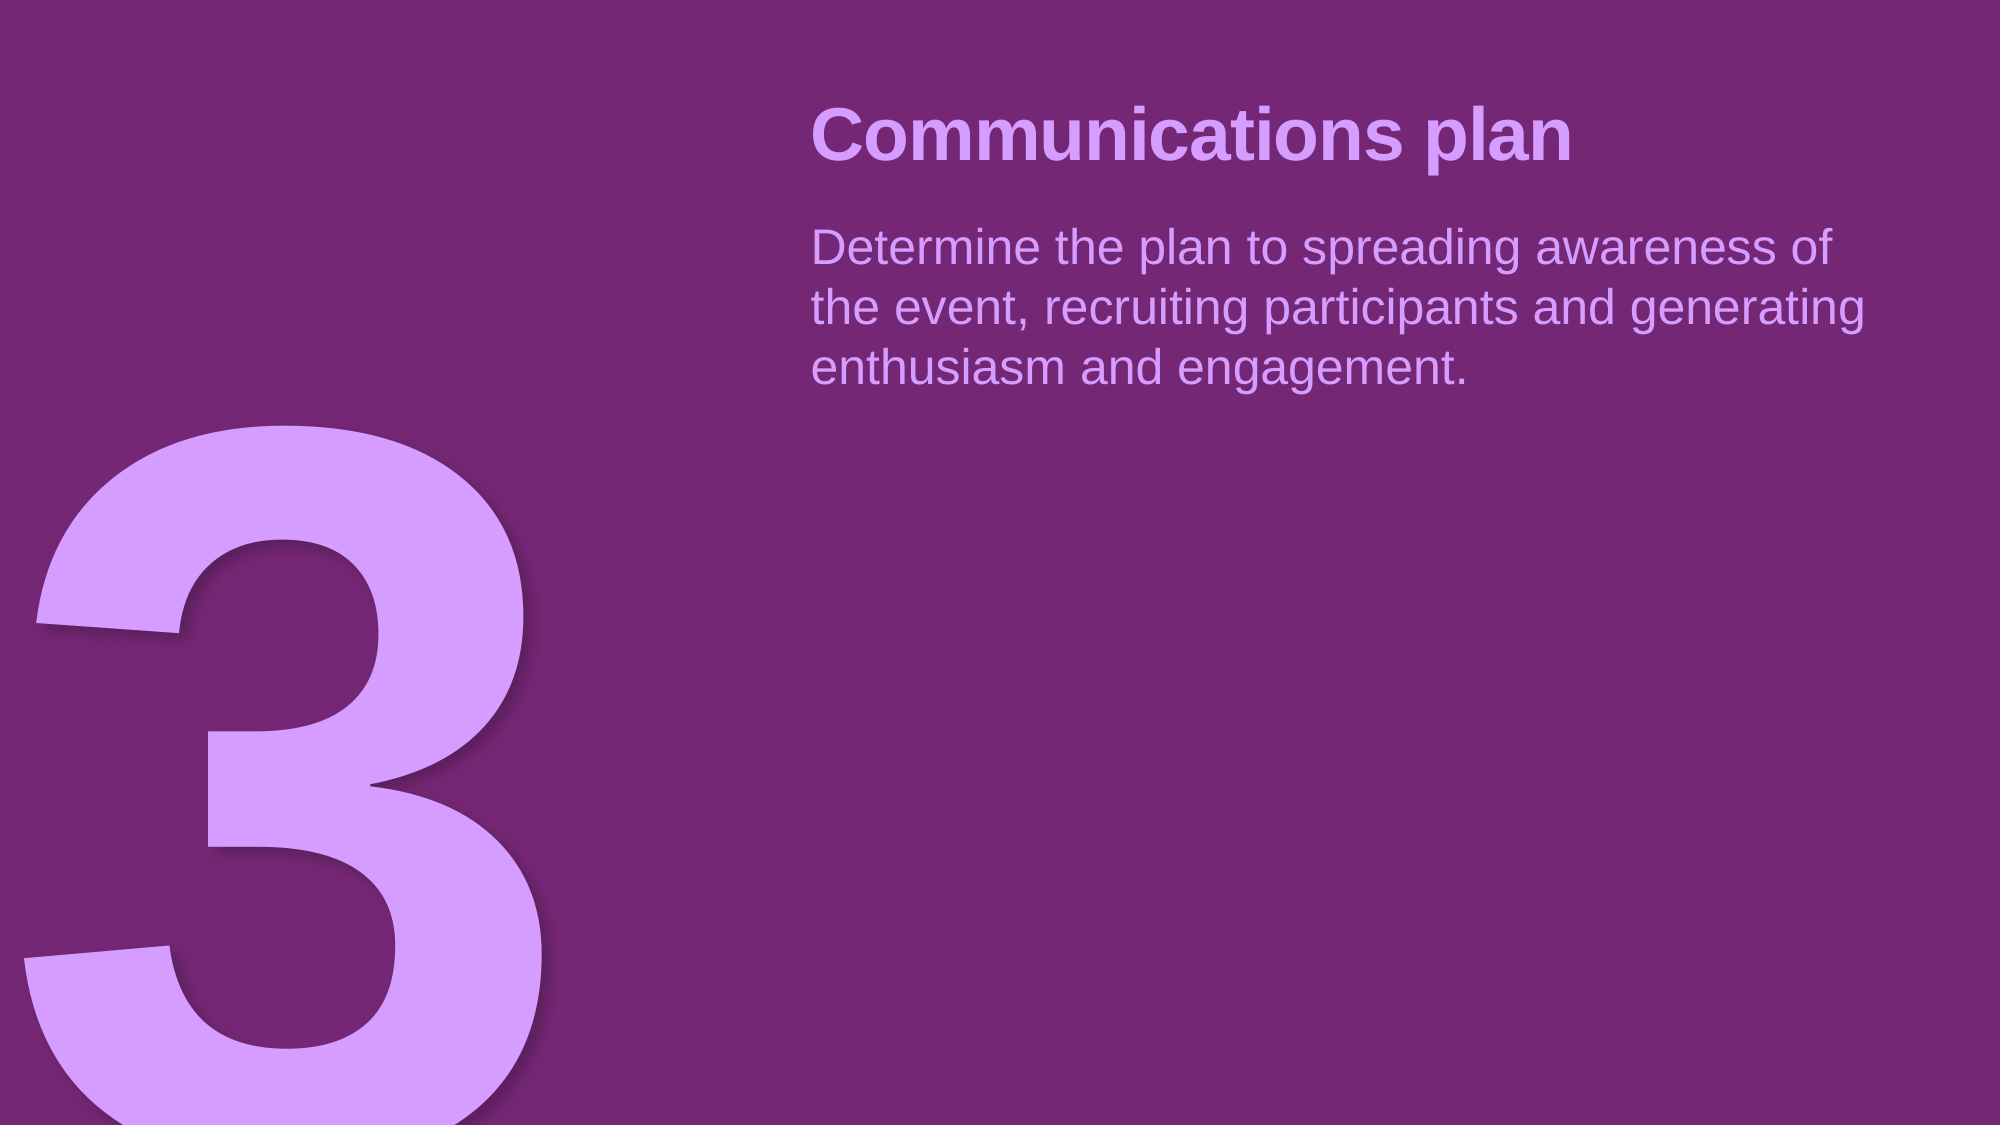

# Communications plan
Determine the plan to spreading awareness of the event, recruiting participants and generating enthusiasm and engagement.